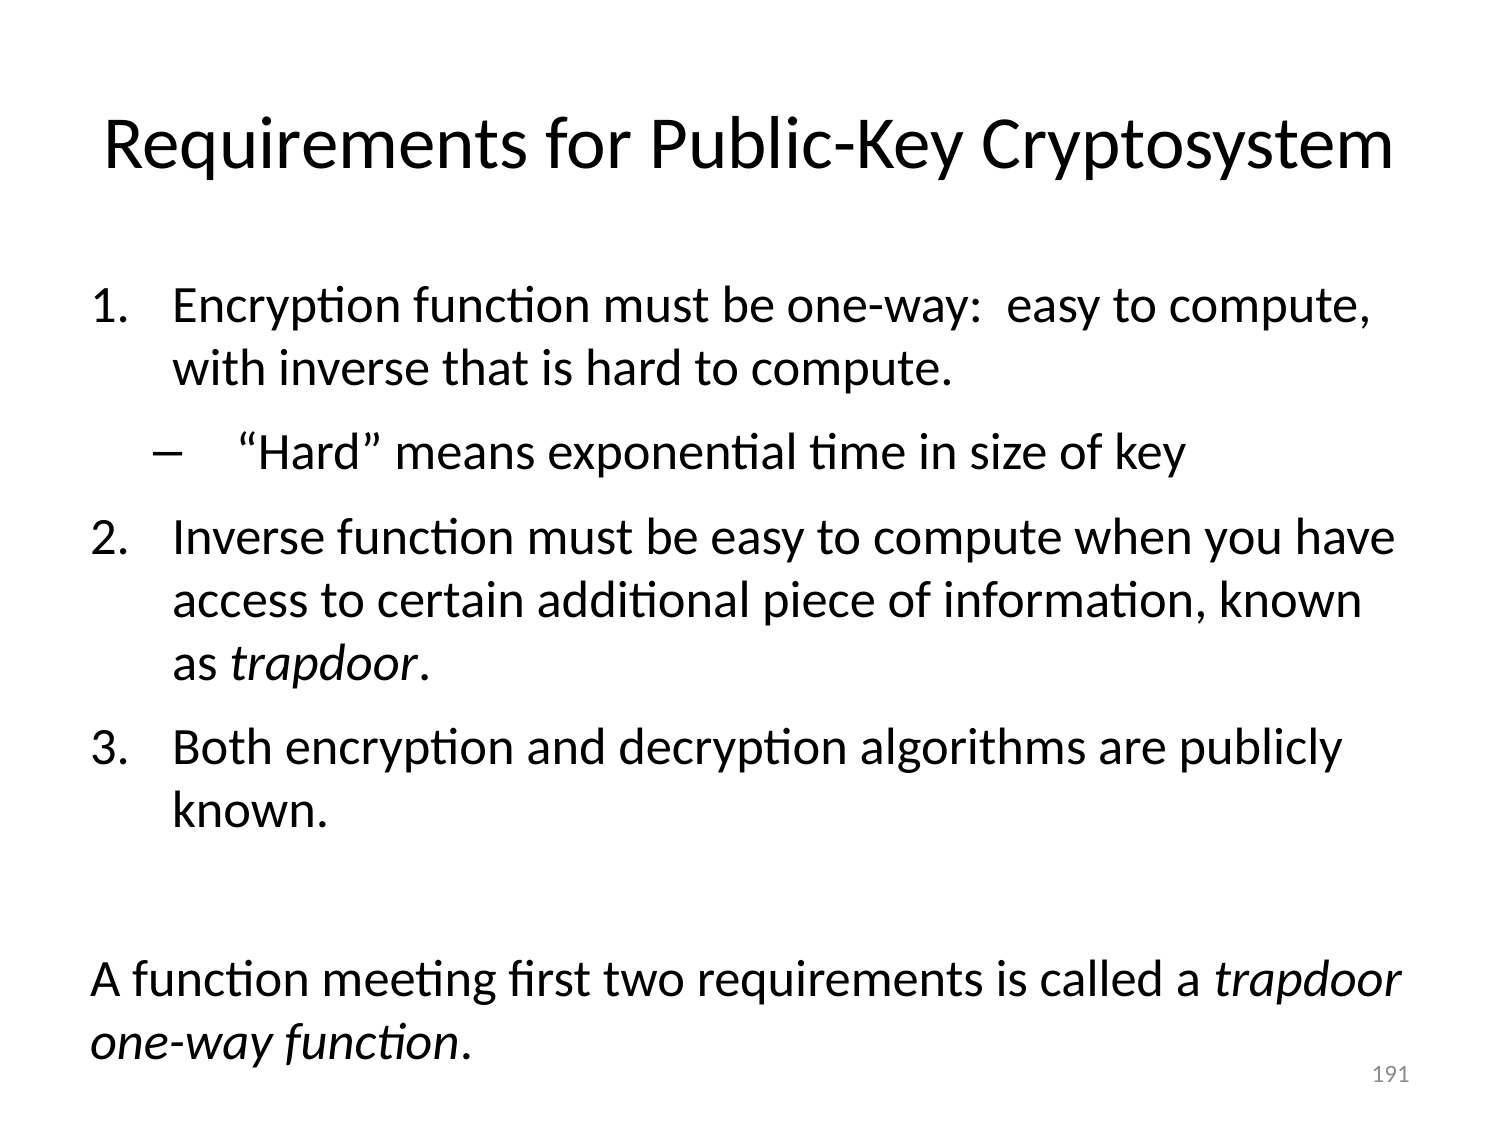

# Requirements for Public-Key Cryptosystem
Encryption function must be one-way:  easy to compute, with inverse that is hard to compute.
“Hard” means exponential time in size of key
Inverse function must be easy to compute when you have access to certain additional piece of information, known as trapdoor.
Both encryption and decryption algorithms are publicly known.

A function meeting first two requirements is called a trapdoor one-way function.
191